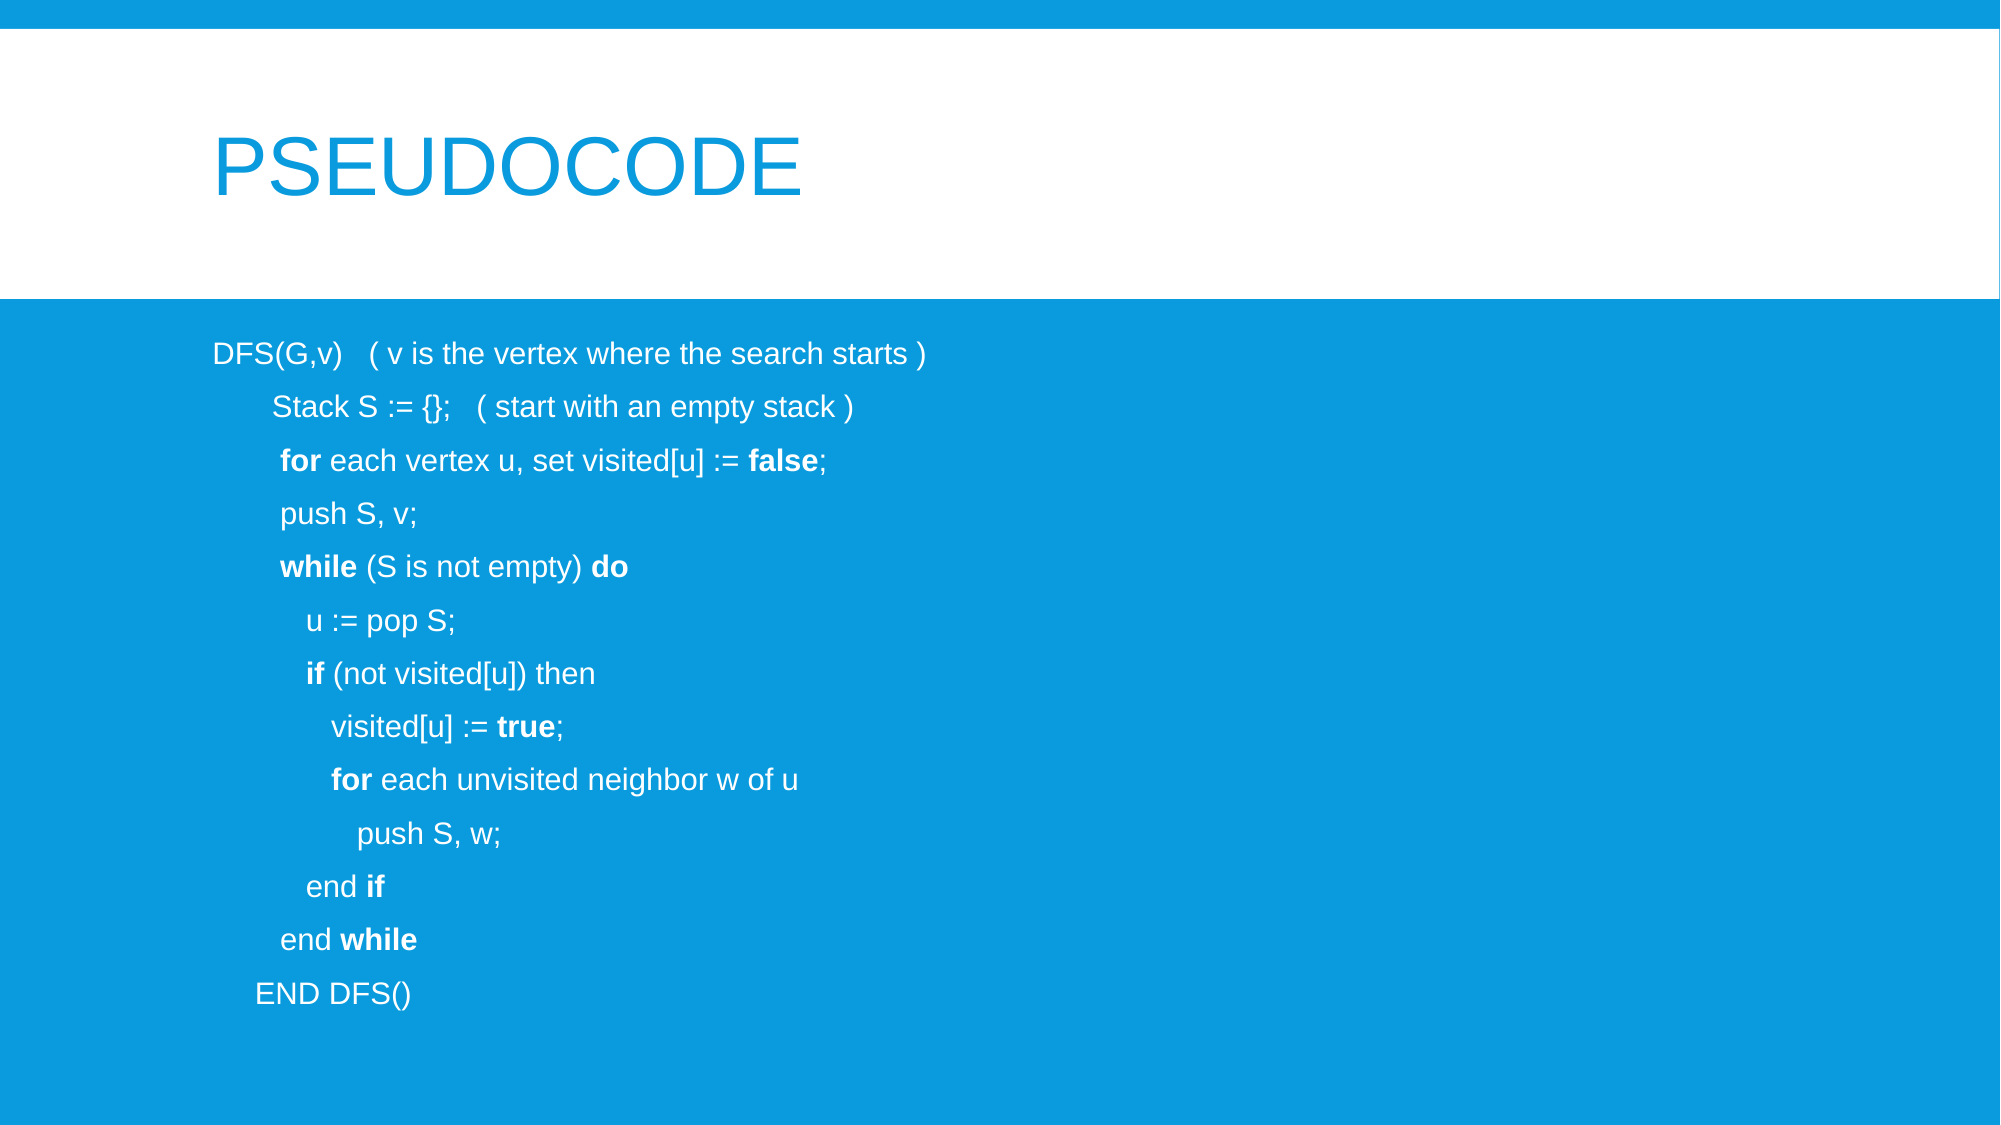

# Pseudocode
DFS(G,v)   ( v is the vertex where the search starts )
       Stack S := {};   ( start with an empty stack )
        for each vertex u, set visited[u] := false;
        push S, v;
        while (S is not empty) do
           u := pop S;
           if (not visited[u]) then
              visited[u] := true;
              for each unvisited neighbor w of u
                 push S, w;
           end if
        end while
     END DFS()